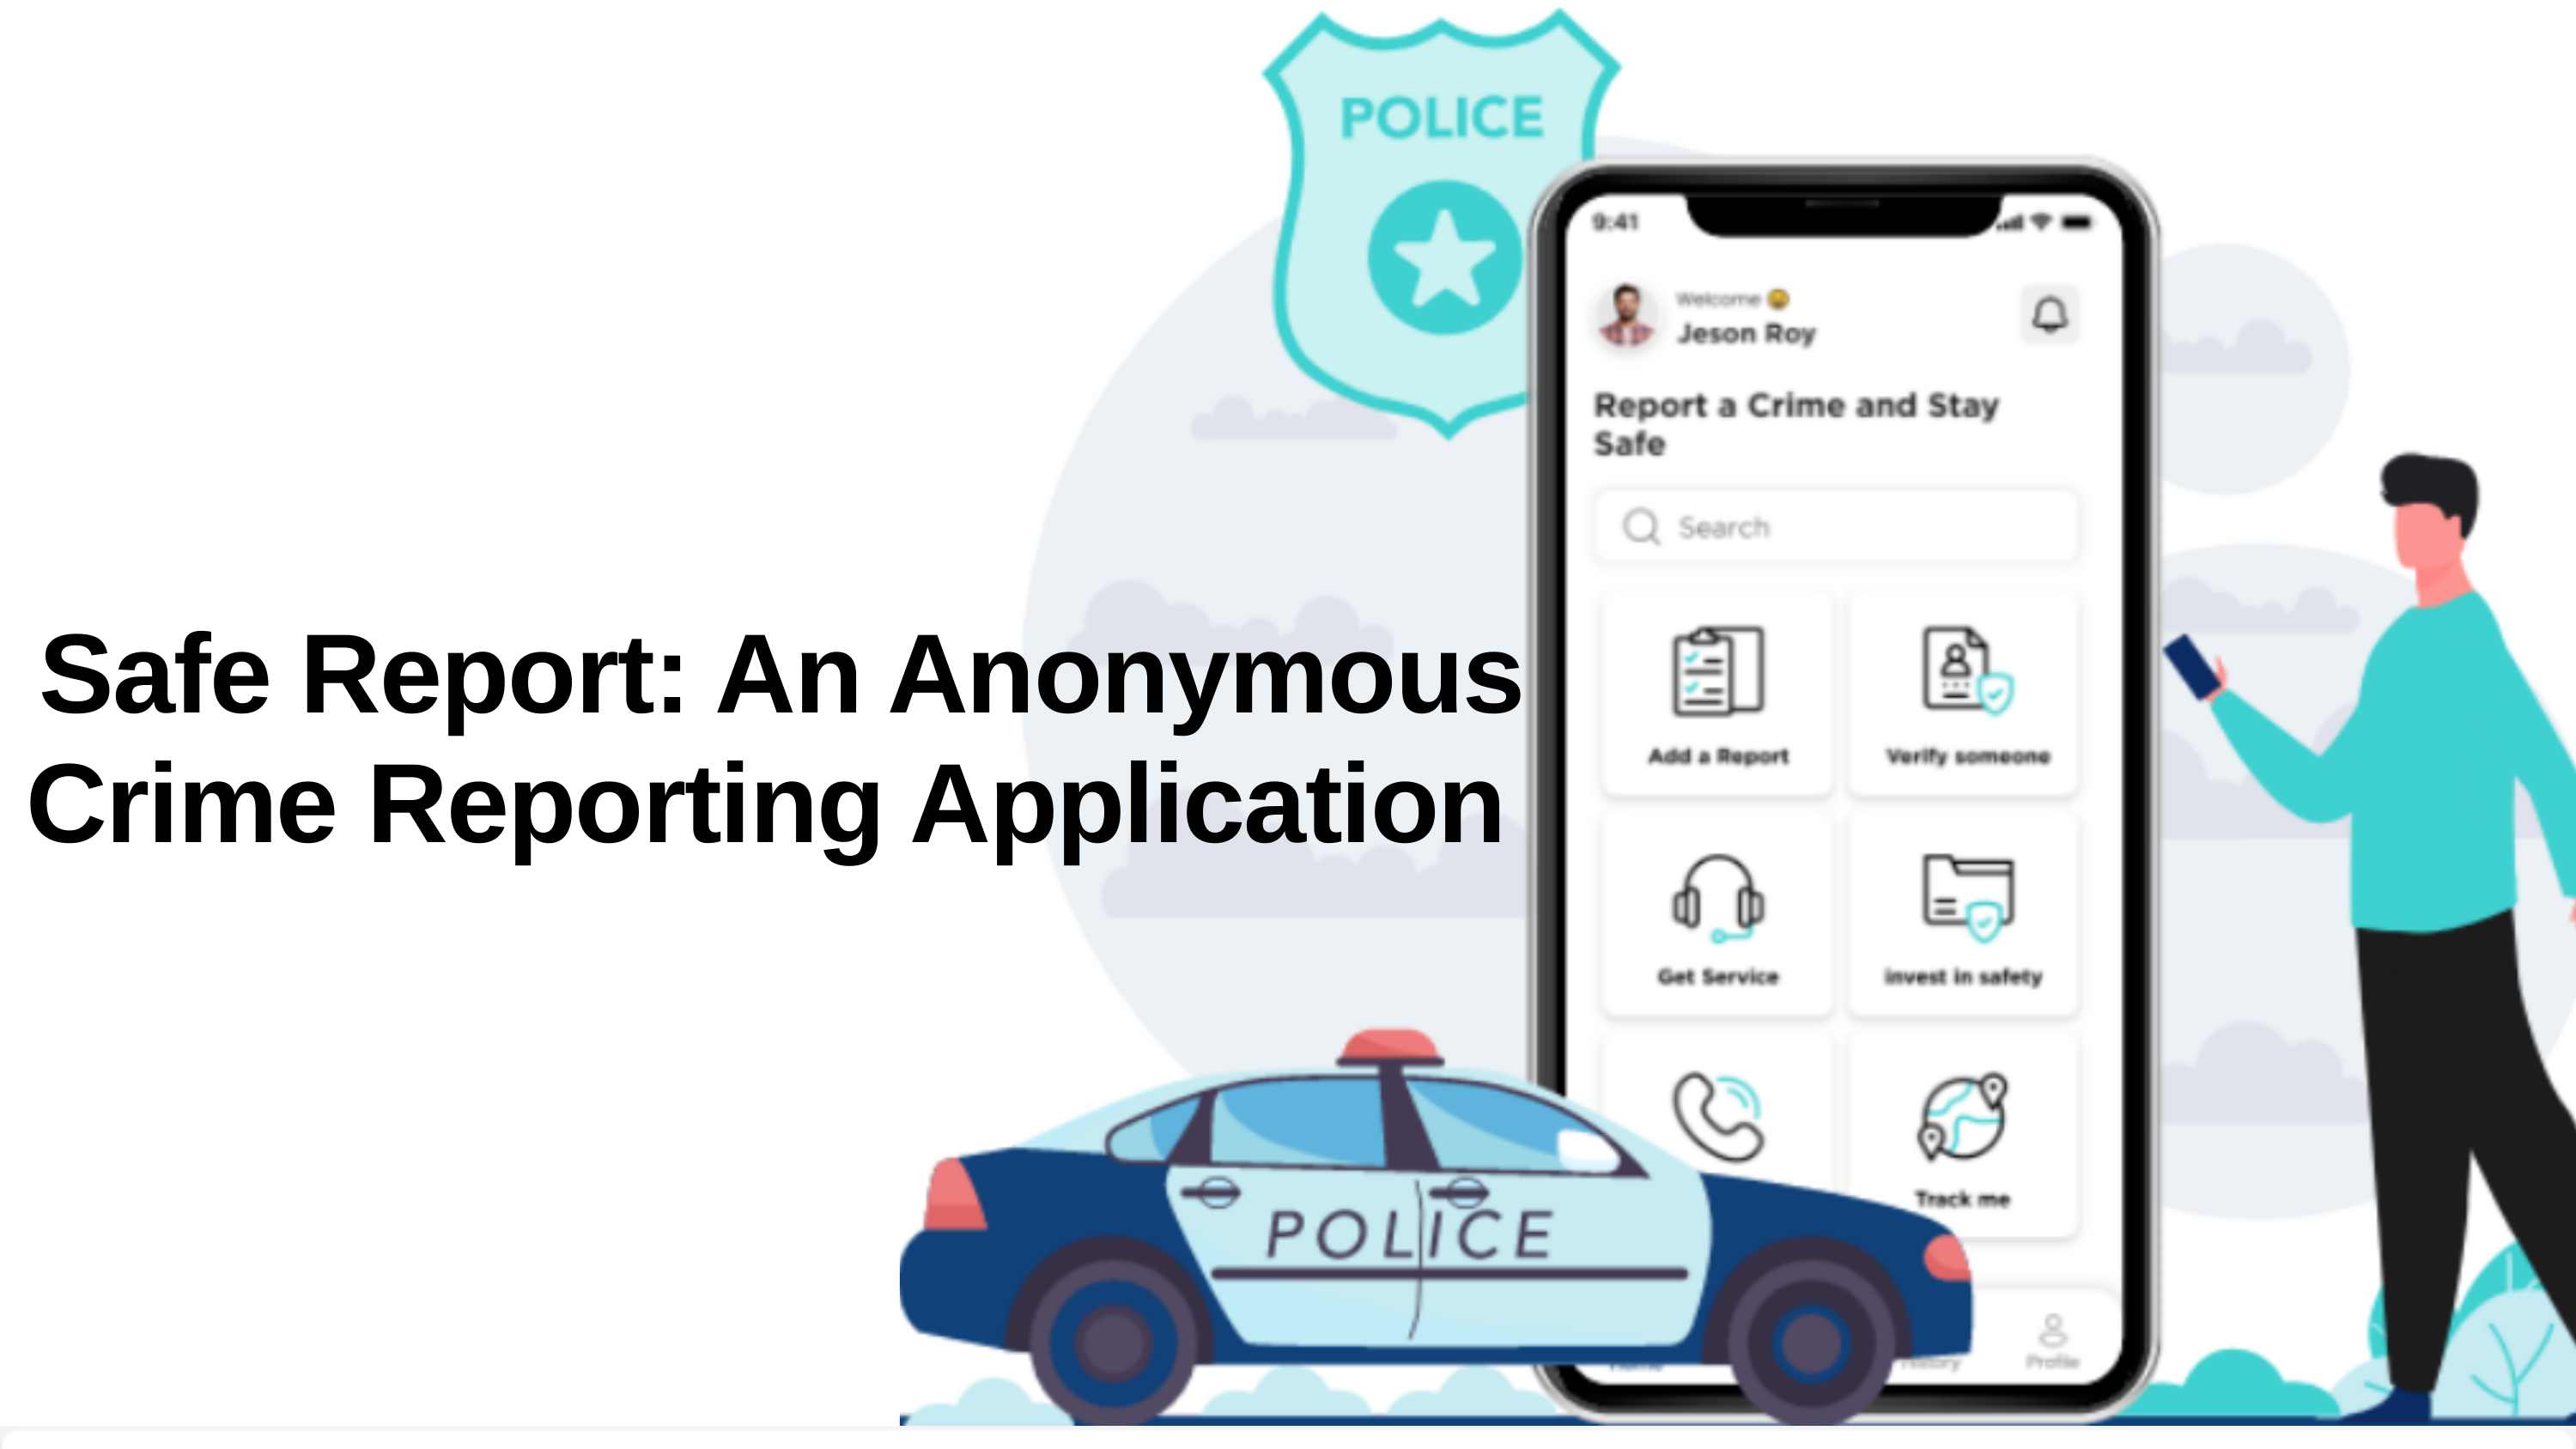

Safe Report: An Anonymous Crime Reporting Application